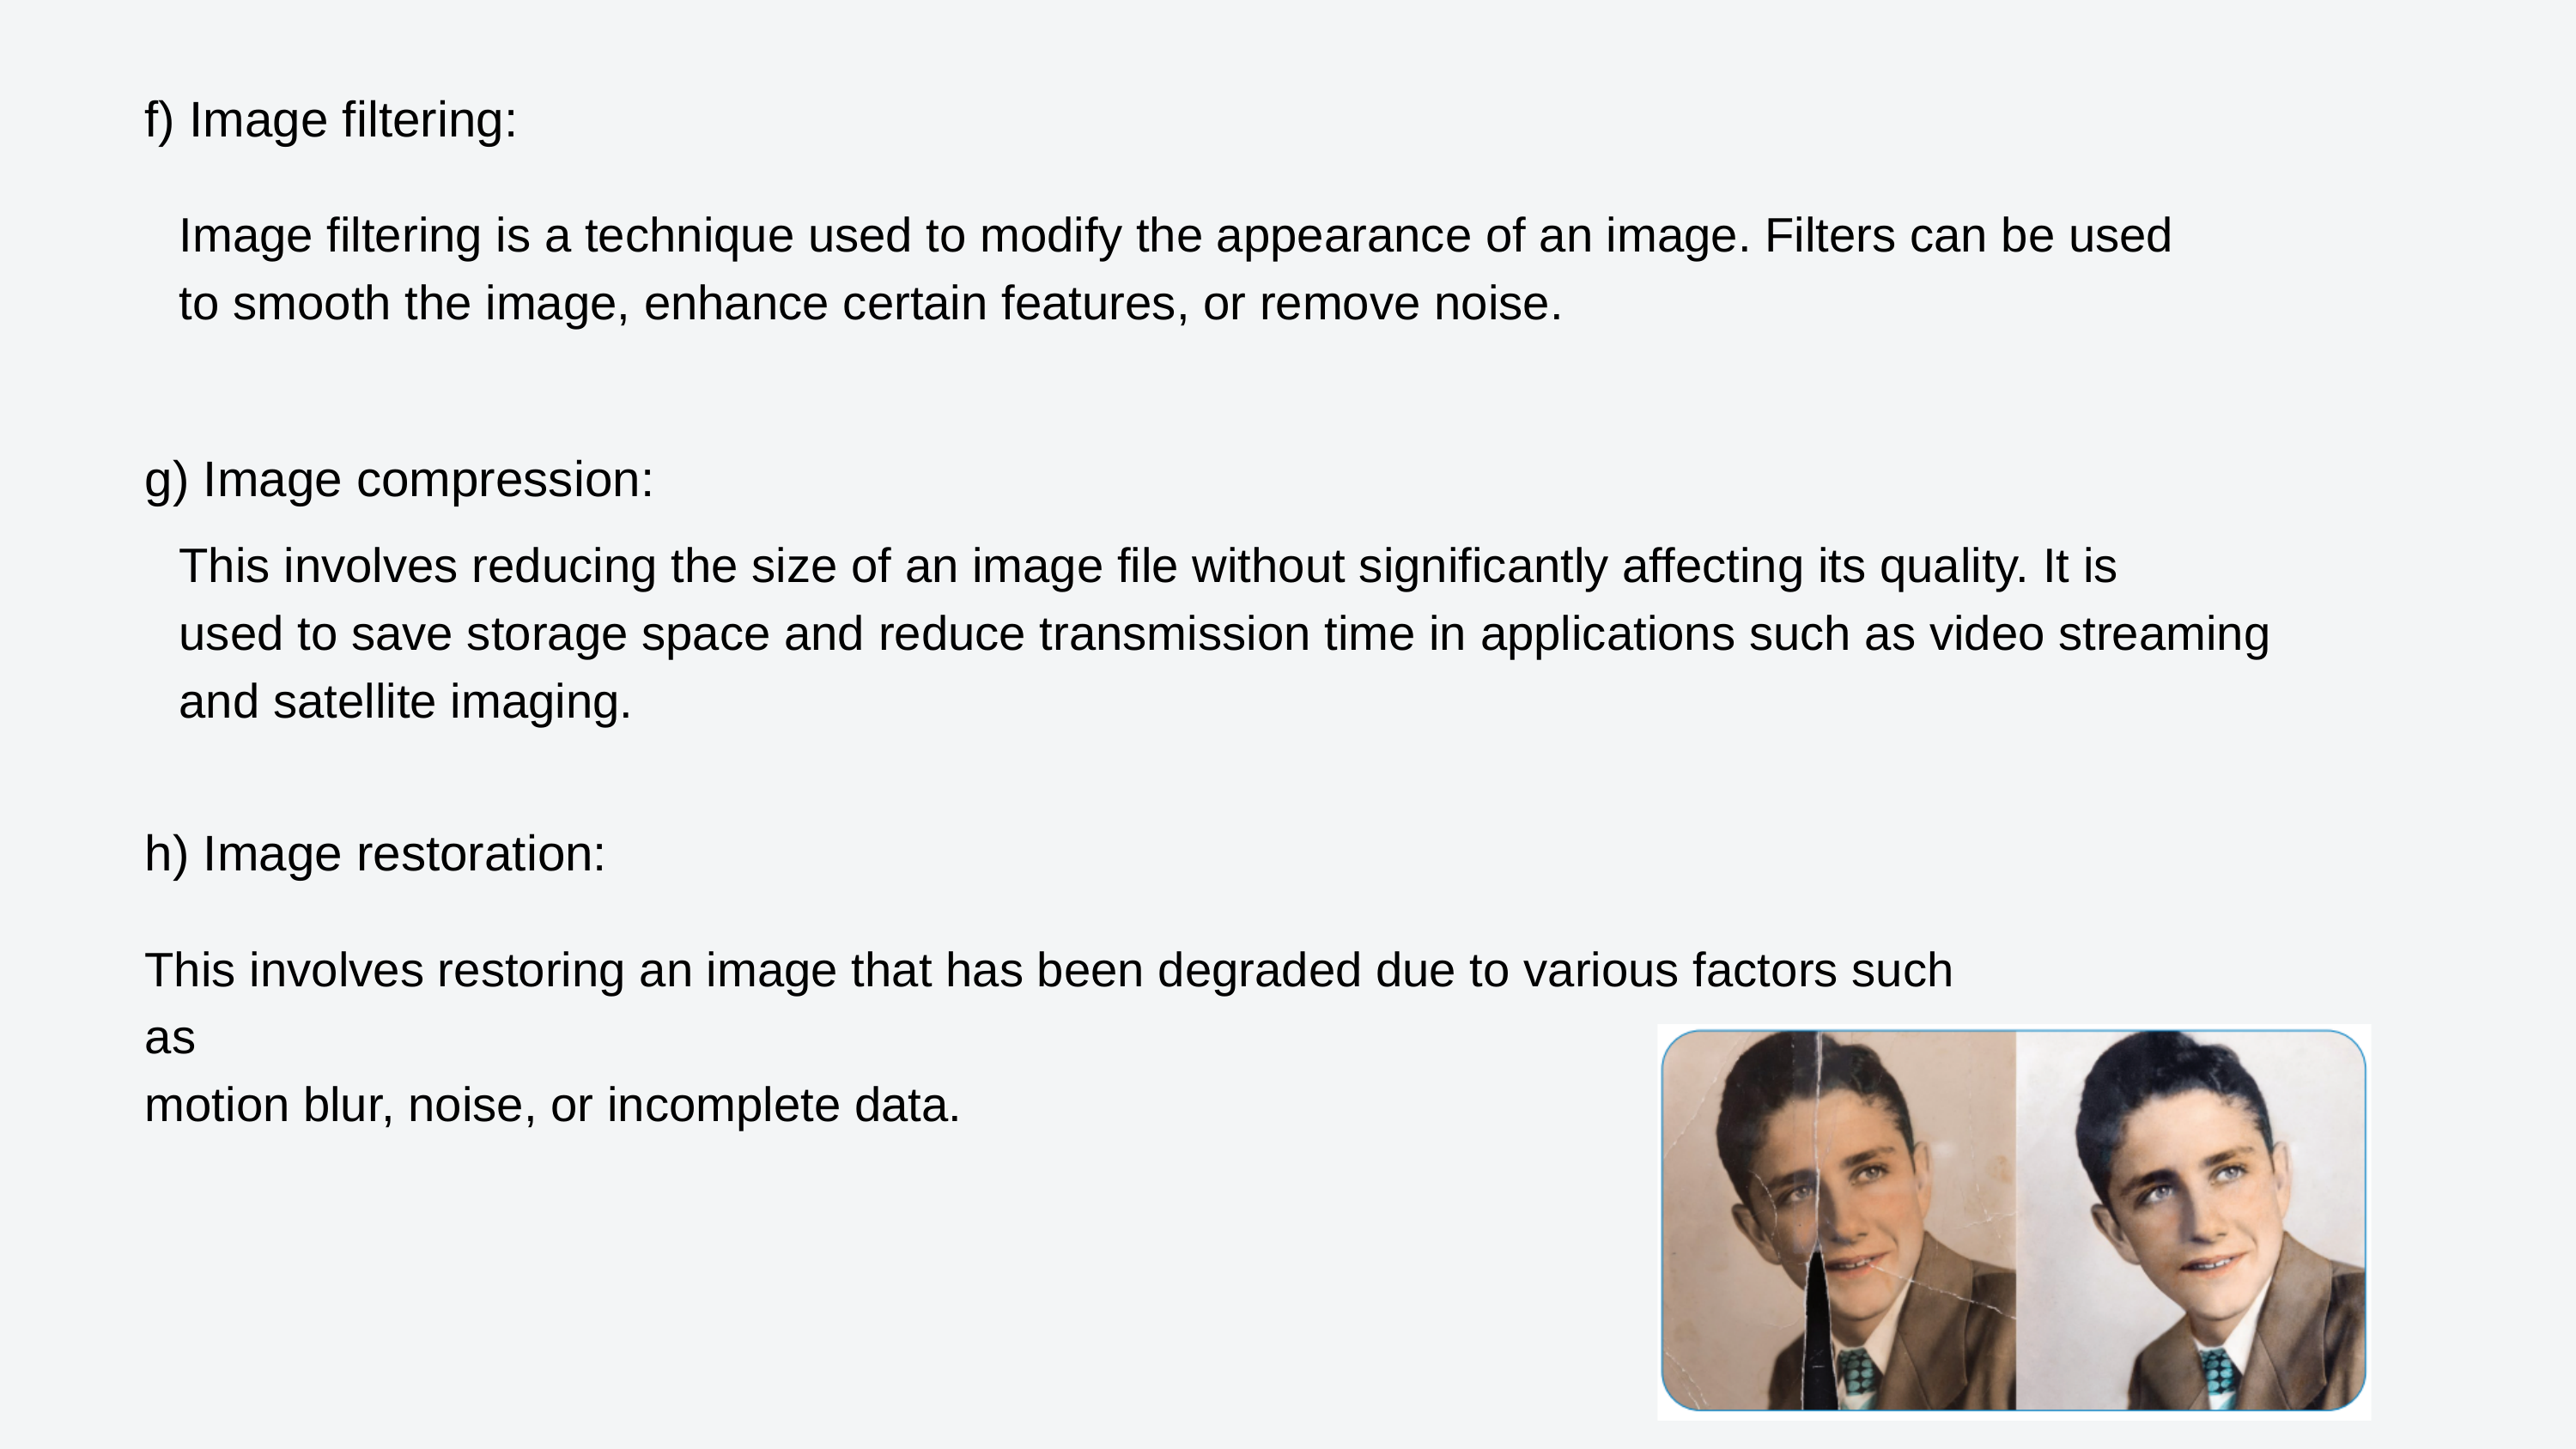

f) Image filtering:
Image filtering is a technique used to modify the appearance of an image. Filters can be used
to smooth the image, enhance certain features, or remove noise.
g) Image compression:
This involves reducing the size of an image file without significantly affecting its quality. It is
used to save storage space and reduce transmission time in applications such as video streaming
and satellite imaging.
h) Image restoration:
This involves restoring an image that has been degraded due to various factors such as
motion blur, noise, or incomplete data.